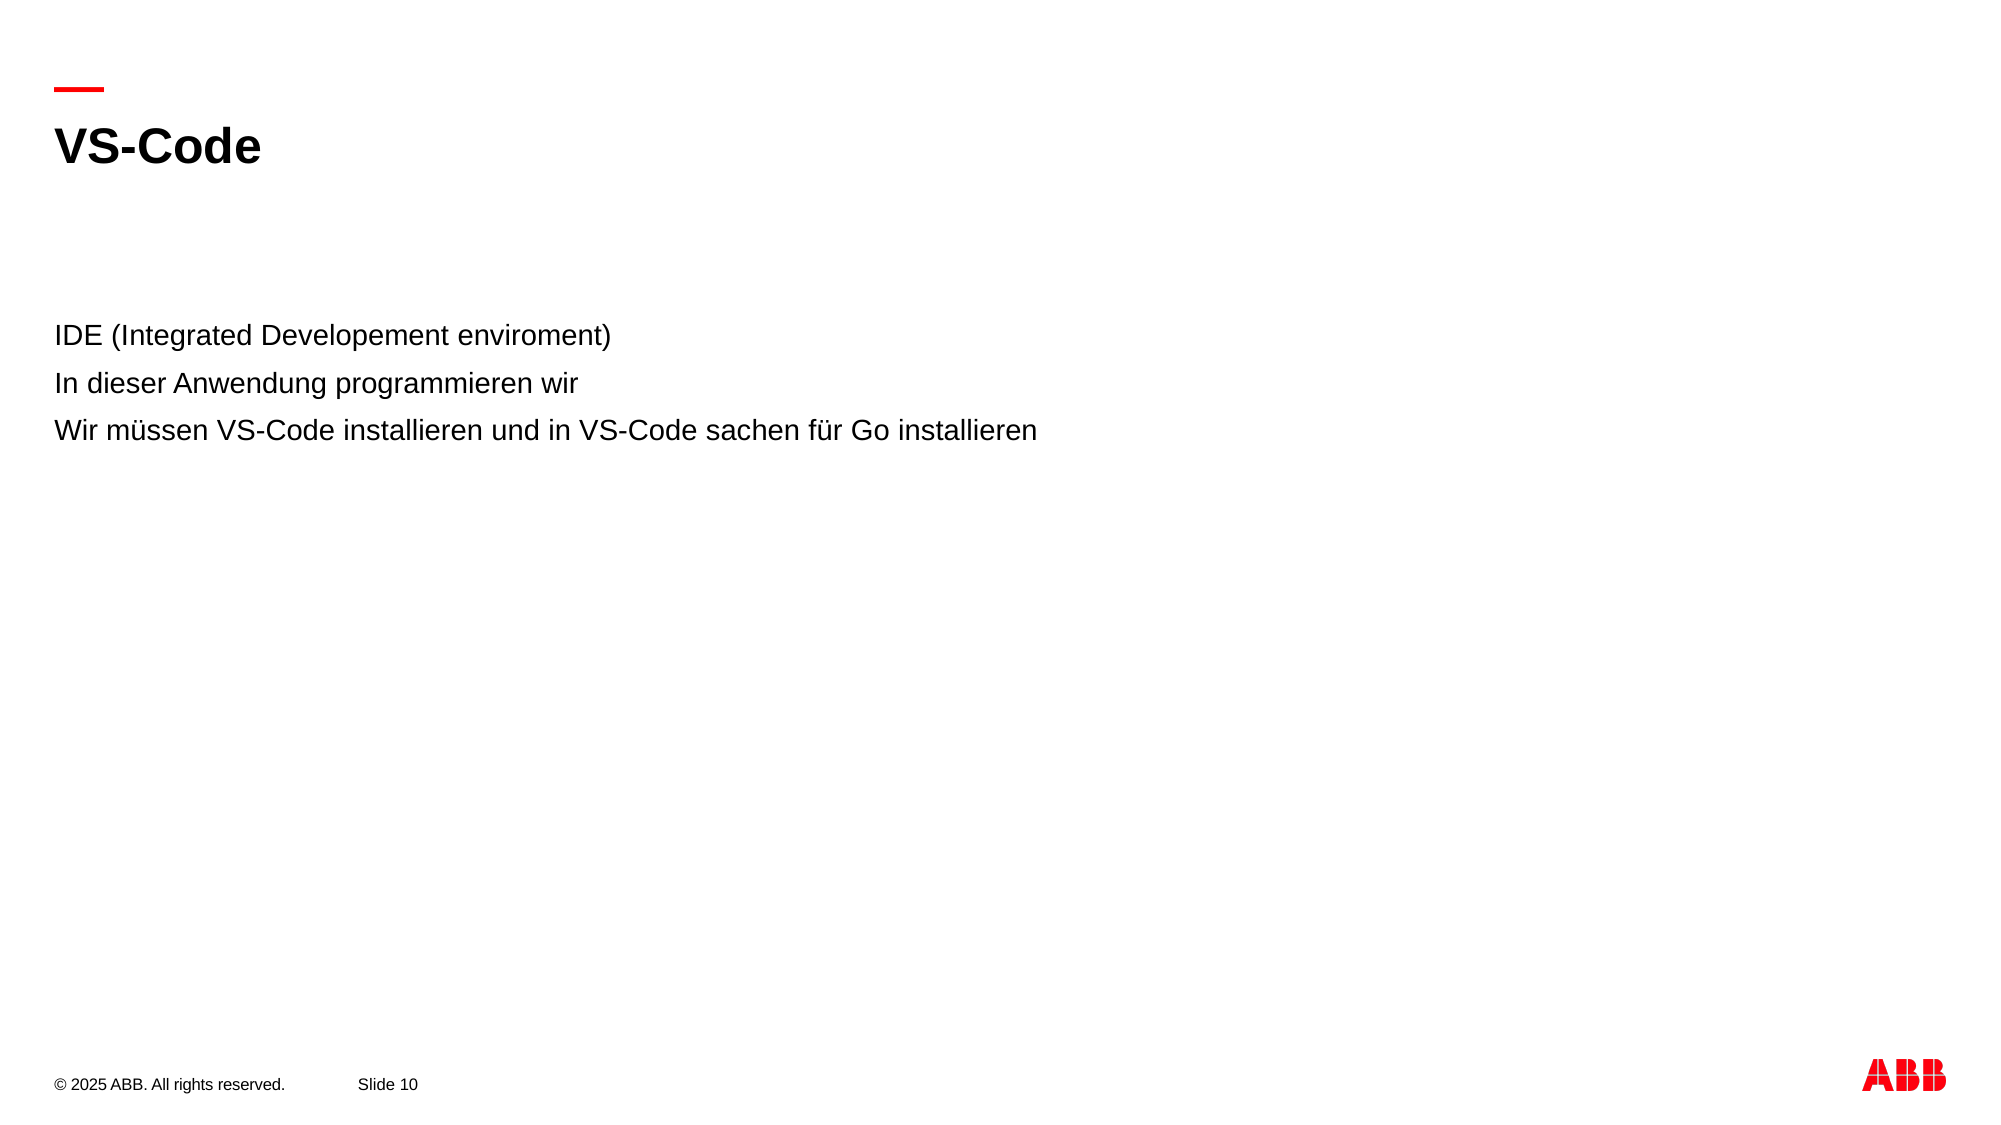

# VS-Code

IDE (Integrated Developement enviroment)
In dieser Anwendung programmieren wir
Wir müssen VS-Code installieren und in VS-Code sachen für Go installieren

September 7, 2025
Slide 10